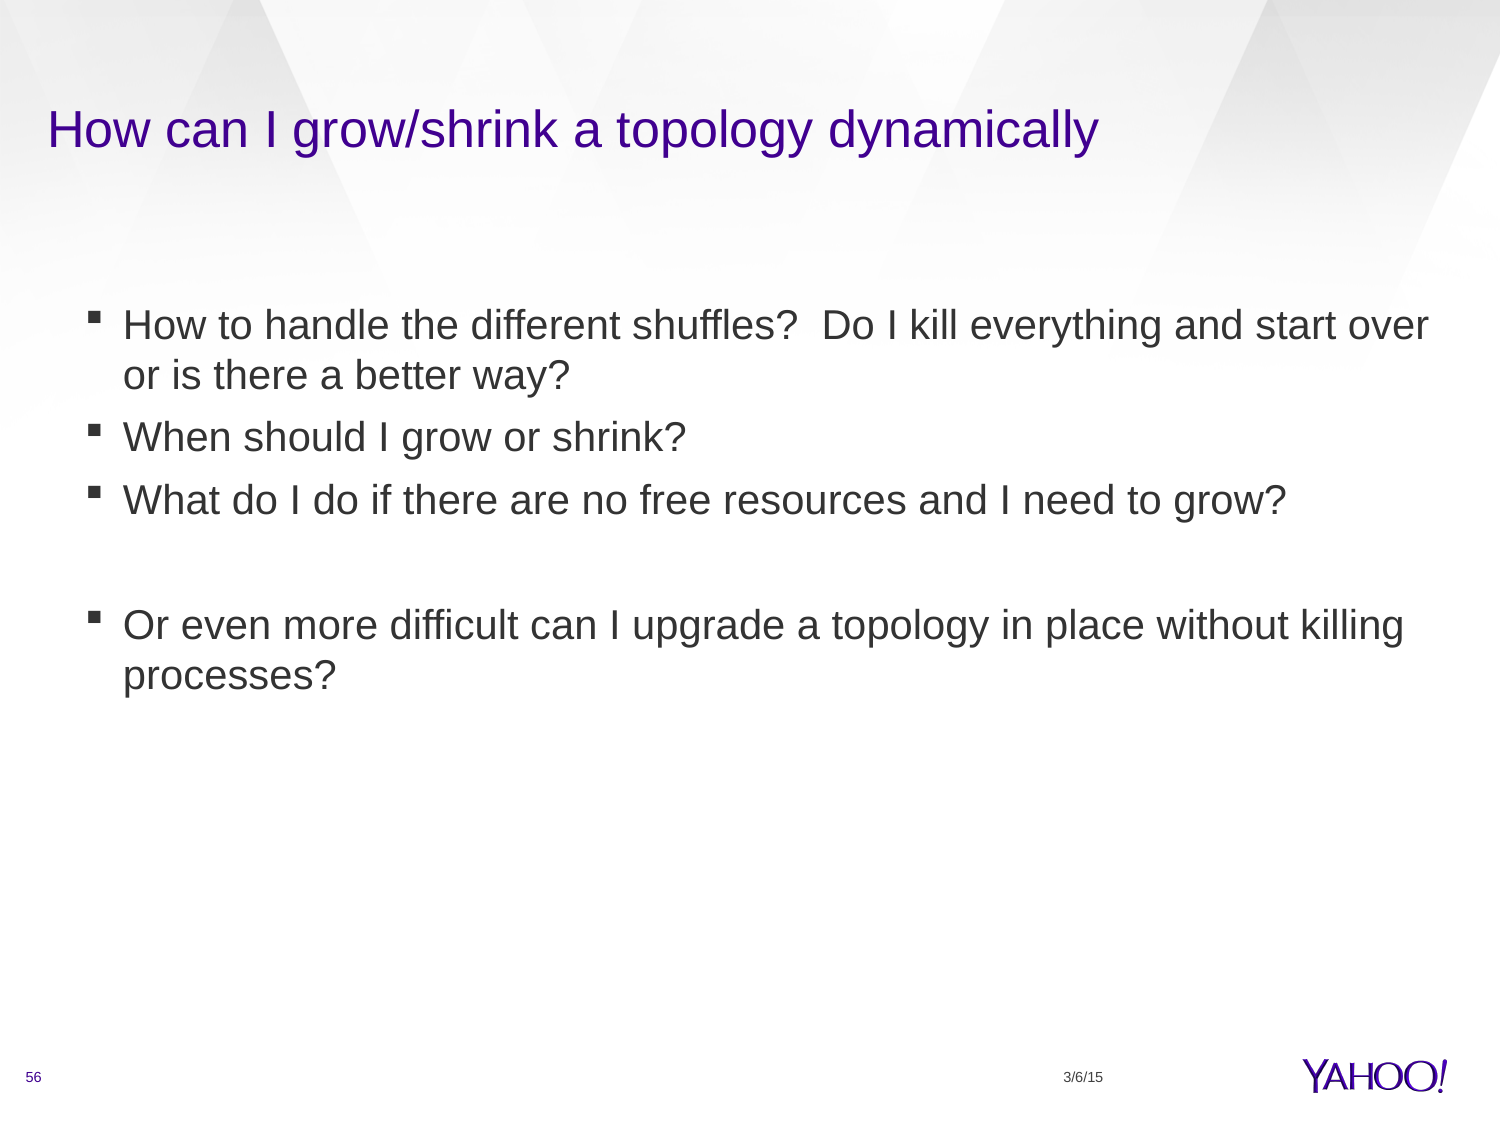

# How can I grow/shrink a topology dynamically

How to handle the different shuffles?  Do I kill everything and start over or is there a better way?
When should I grow or shrink?
What do I do if there are no free resources and I need to grow?

Or even more difficult can I upgrade a topology in place without killing processes?
56
3/6/15